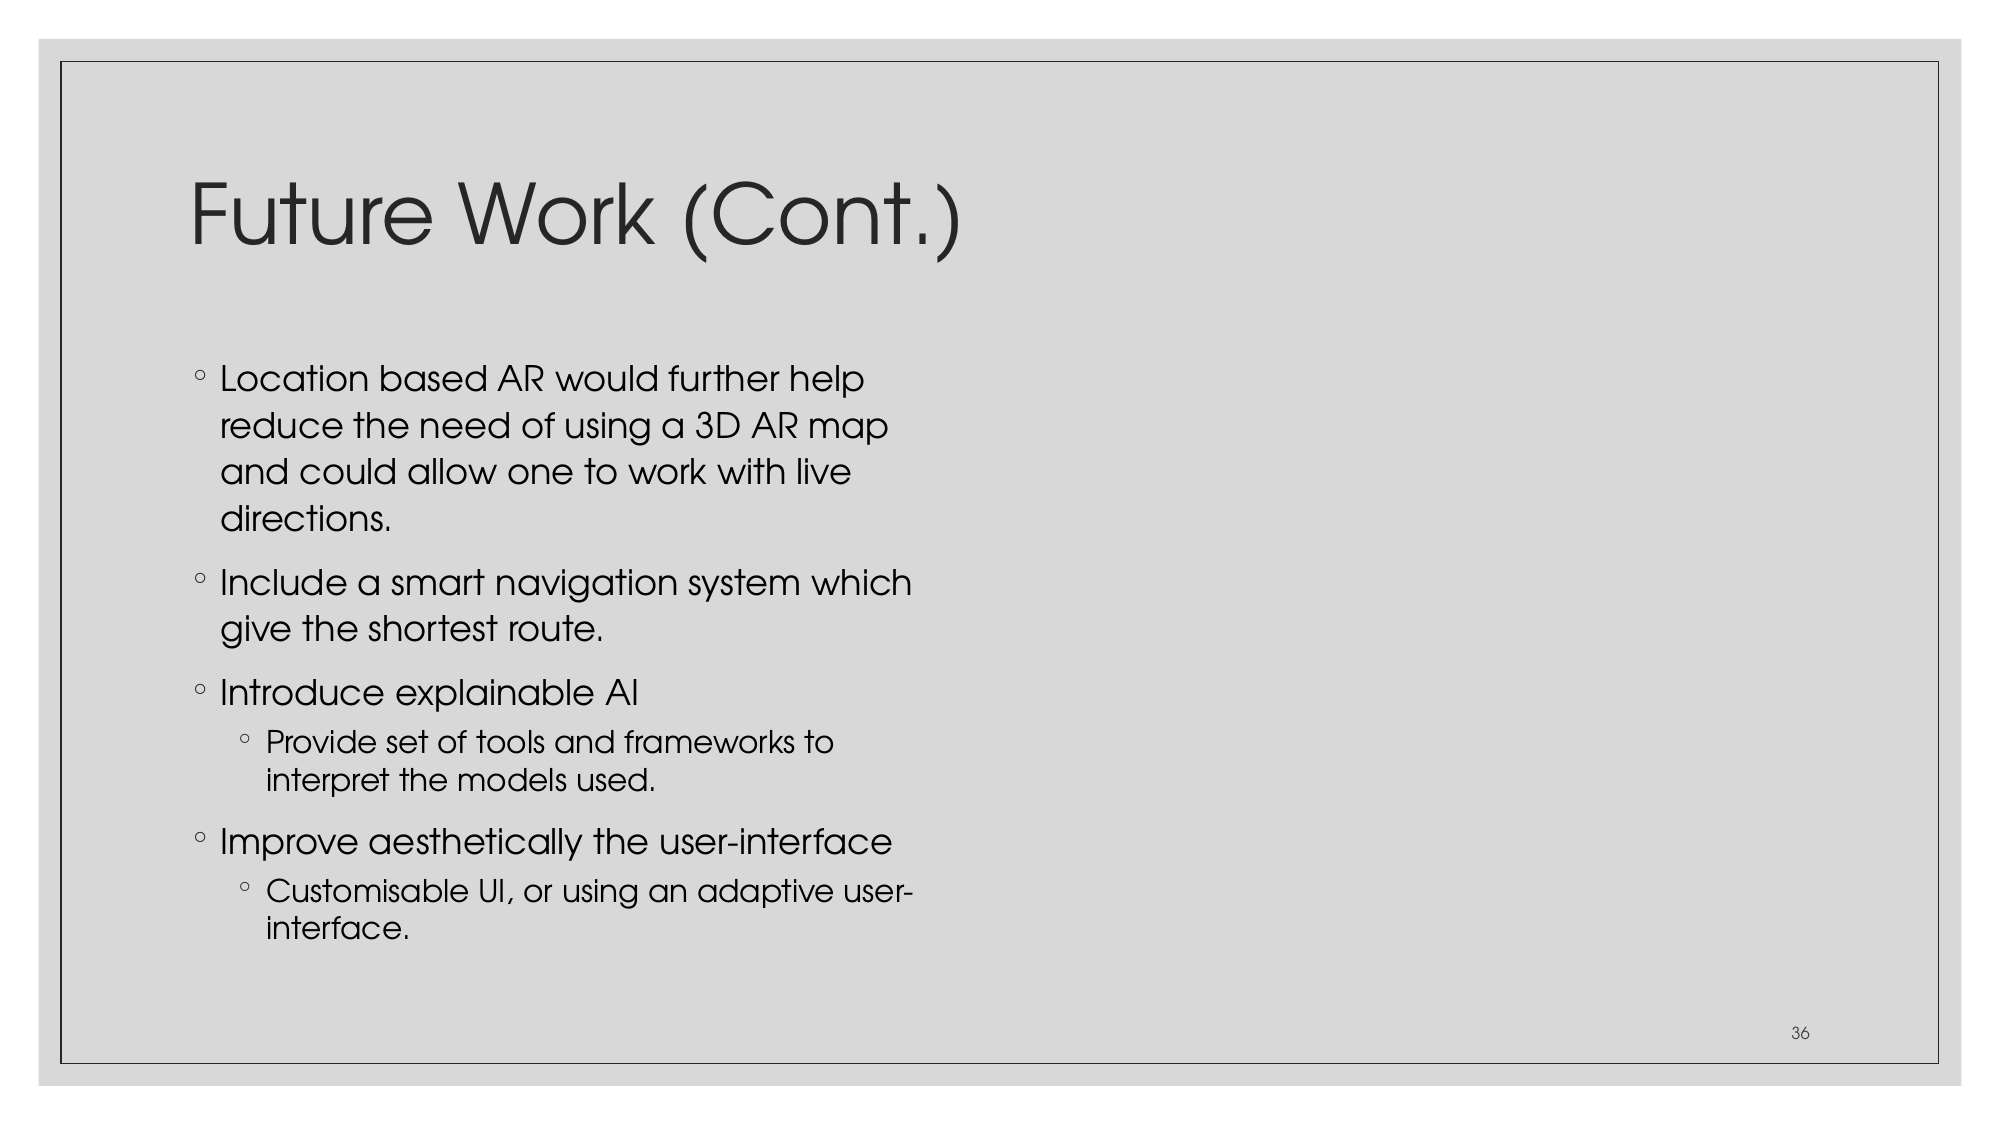

# Future Work (Cont.)
Location based AR would further help reduce the need of using a 3D AR map and could allow one to work with live directions.
Include a smart navigation system which give the shortest route.
Introduce explainable AI
Provide set of tools and frameworks to interpret the models used.
Improve aesthetically the user-interface
Customisable UI, or using an adaptive user-interface.

36